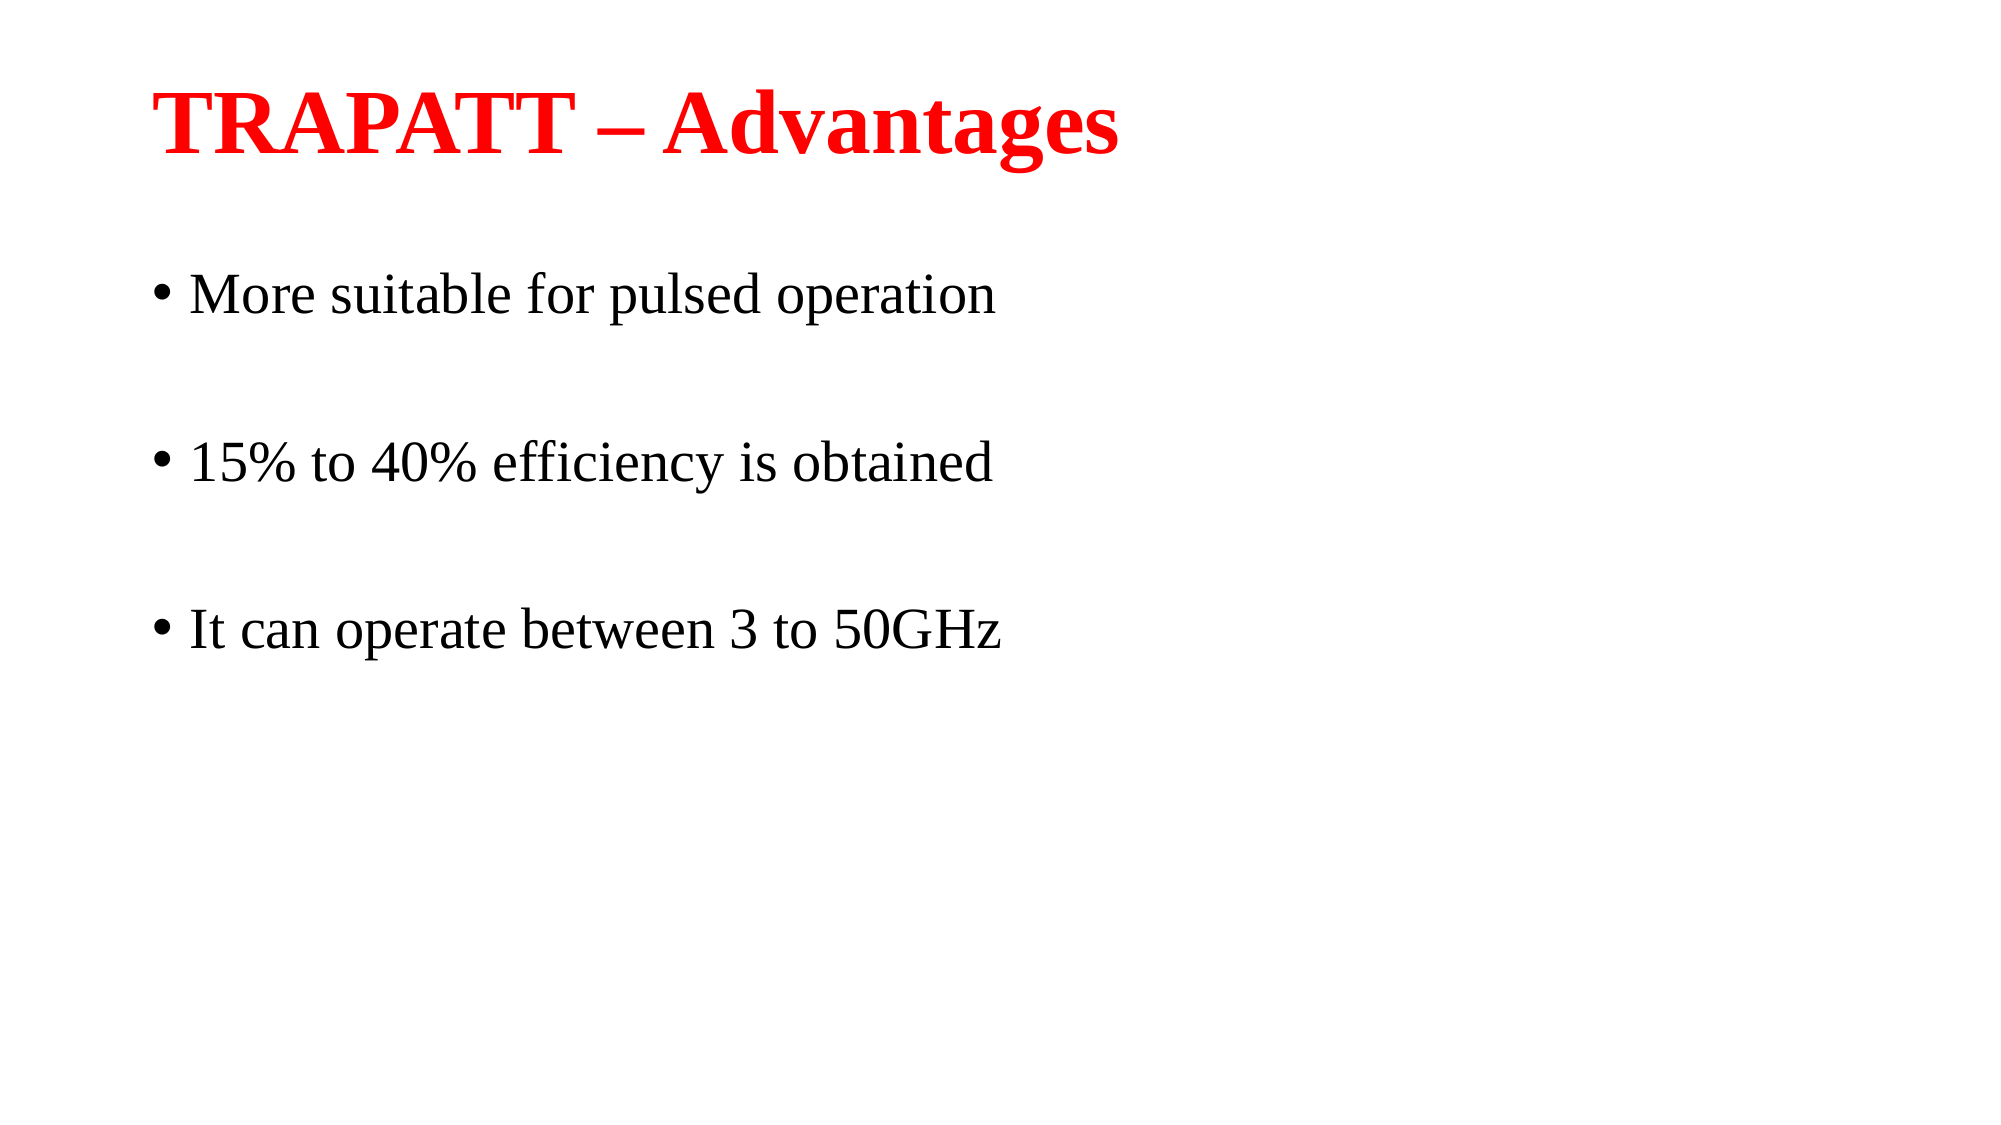

# TRAPATT – Advantages
More suitable for pulsed operation

15% to 40% efficiency is obtained

It can operate between 3 to 50GHz